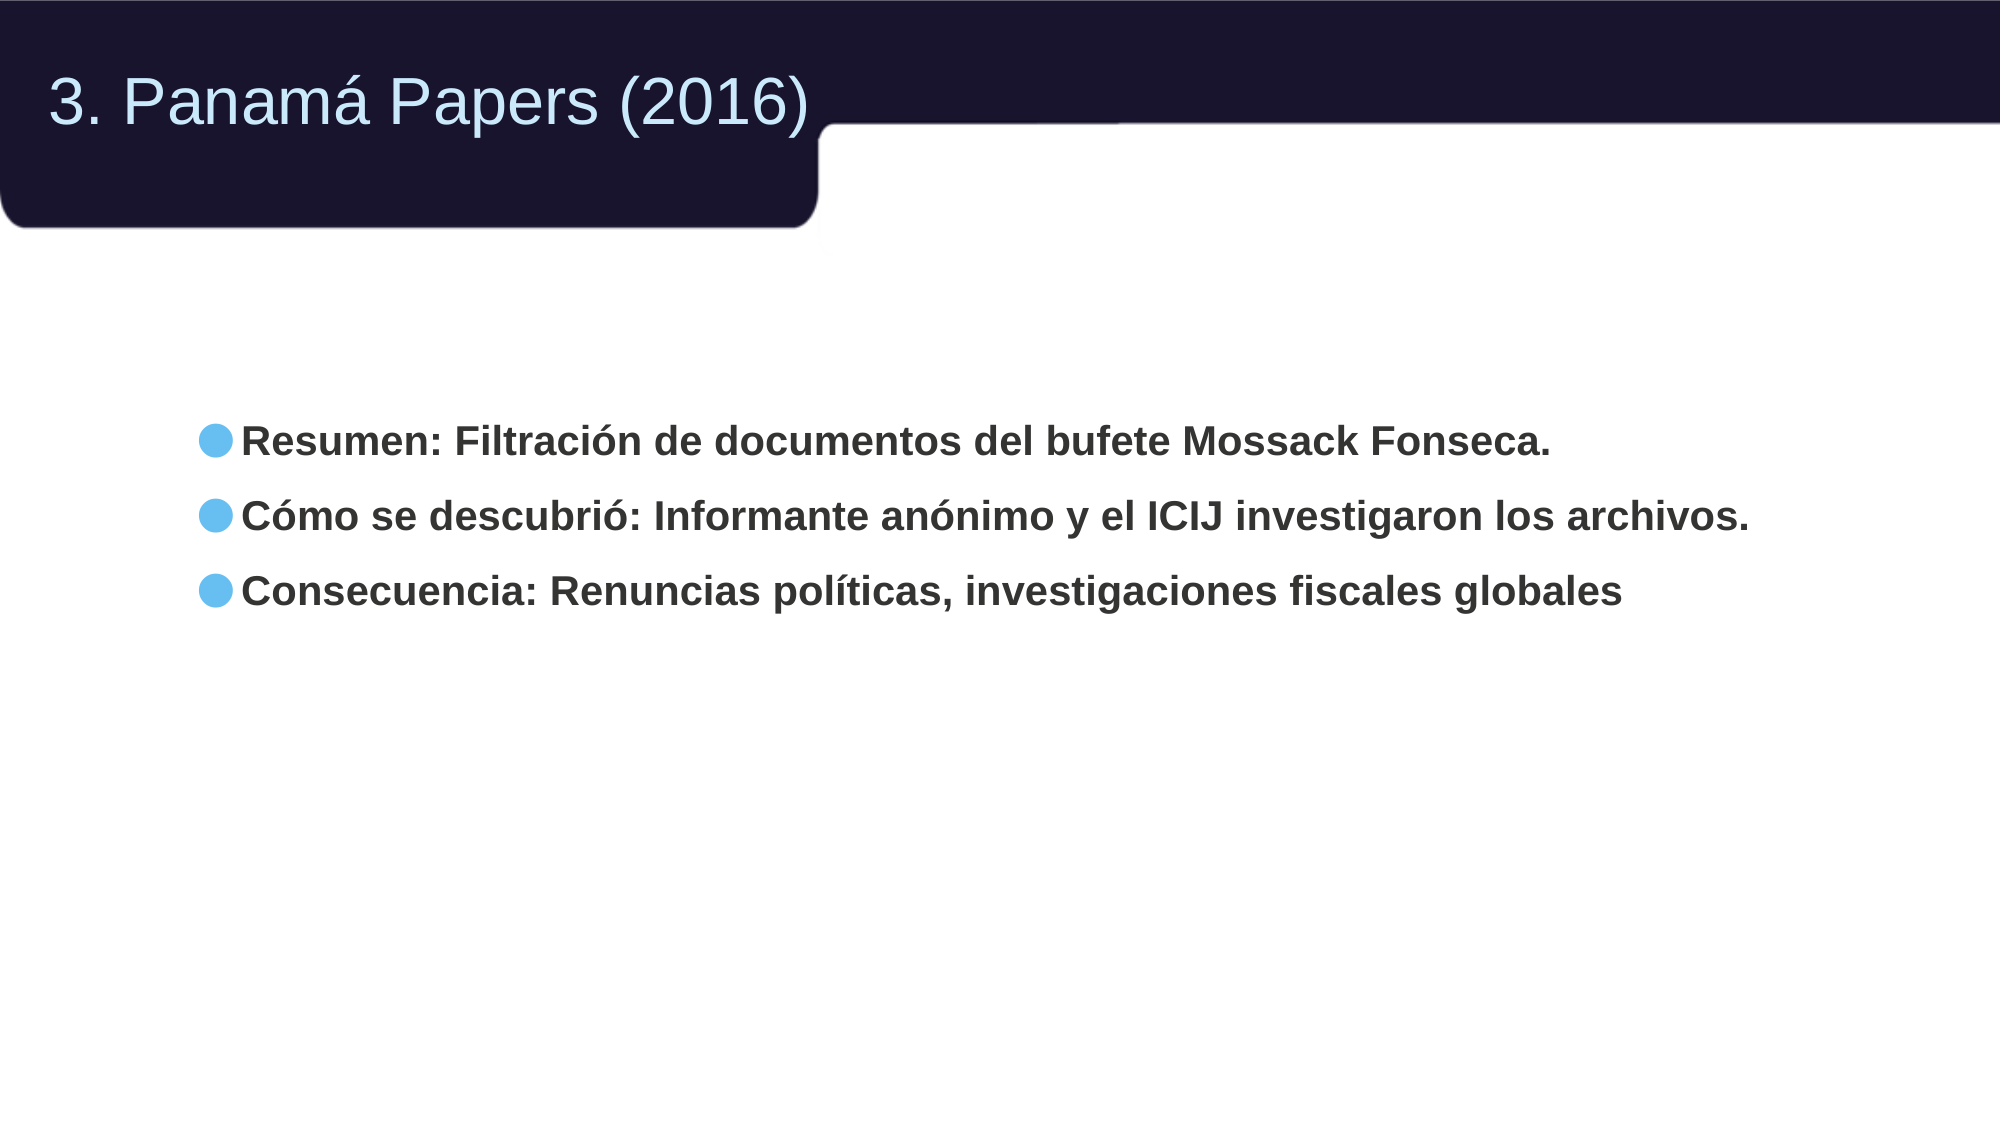

3. Panamá Papers (2016)
Resumen: Filtración de documentos del bufete Mossack Fonseca.
Cómo se descubrió: Informante anónimo y el ICIJ investigaron los archivos.
Consecuencia: Renuncias políticas, investigaciones fiscales globales.